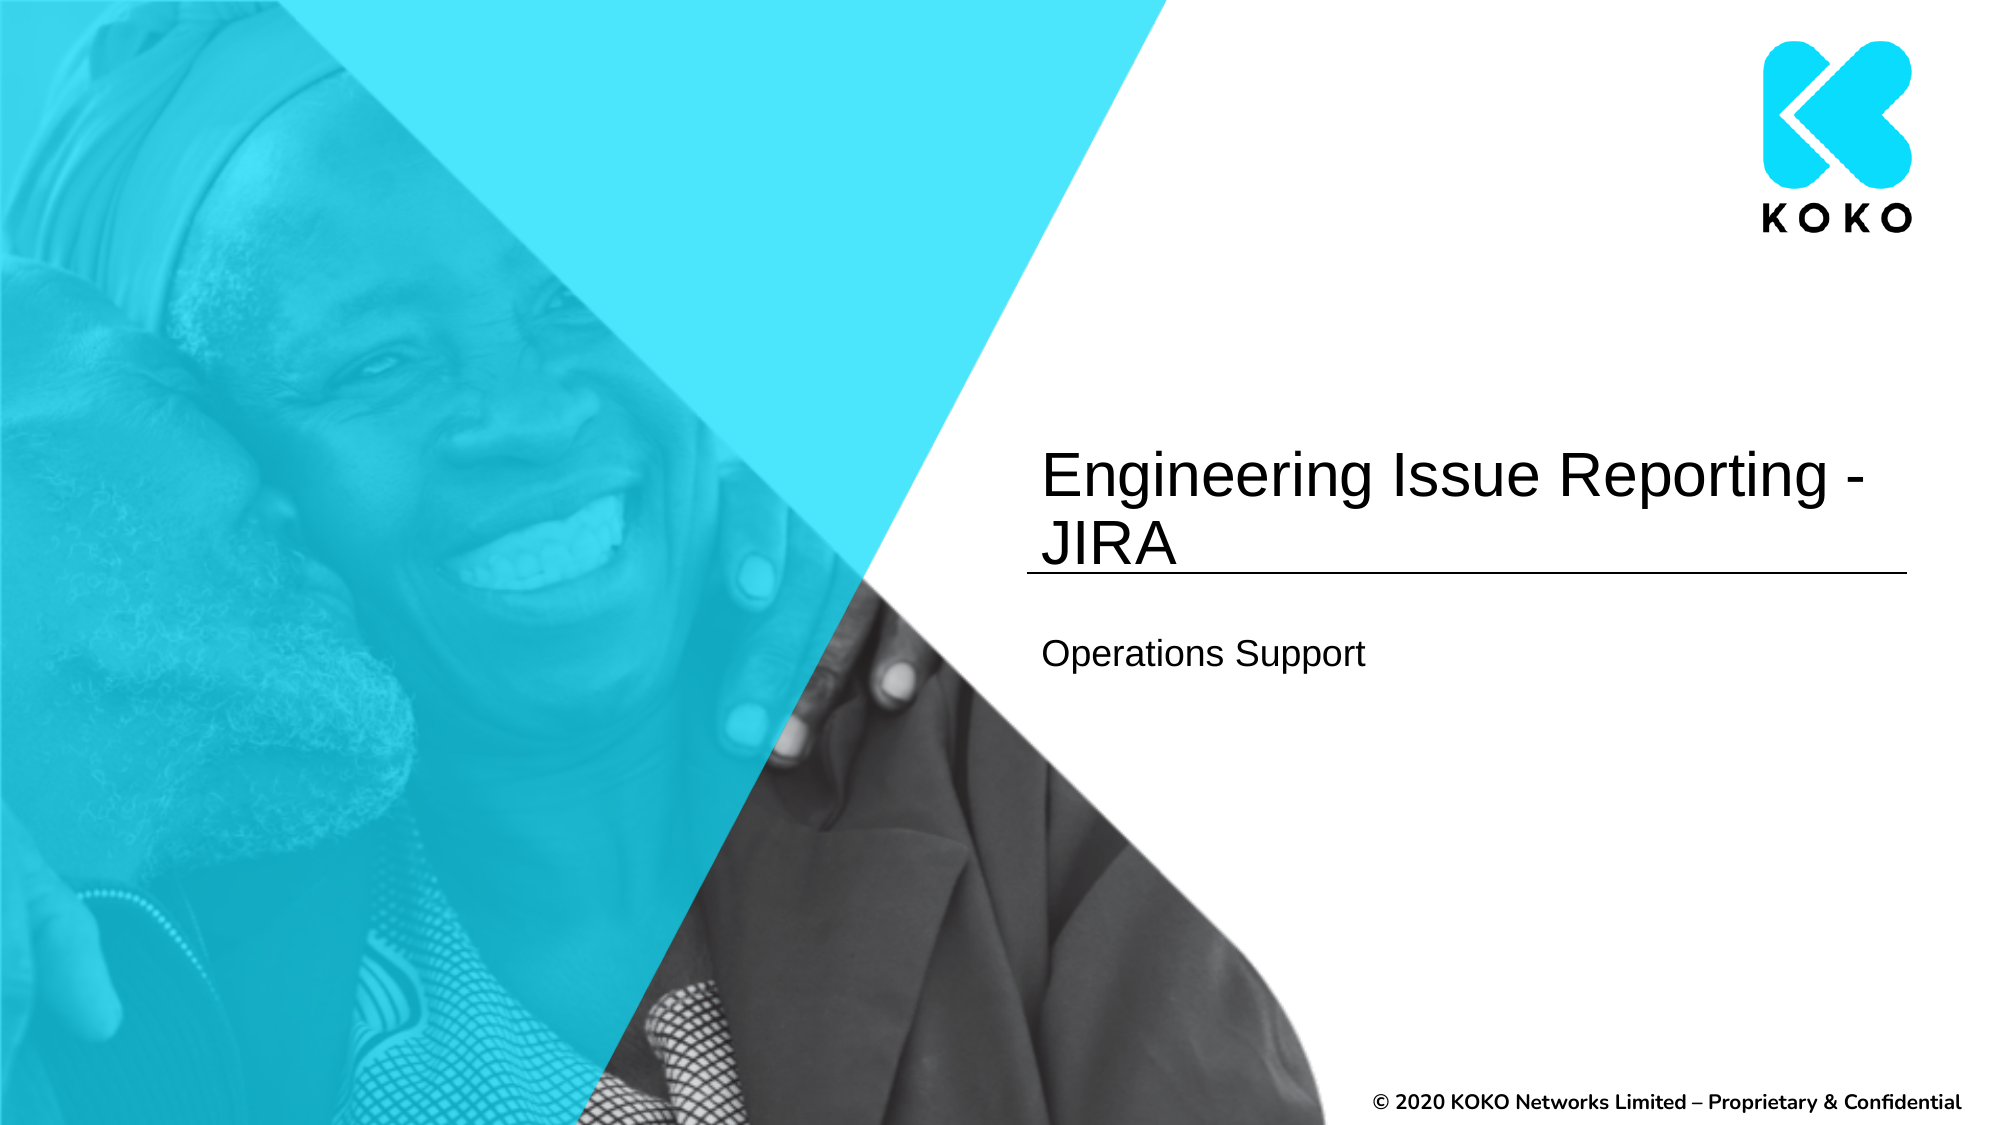

# Engineering Issue Reporting - JIRA
Operations Support